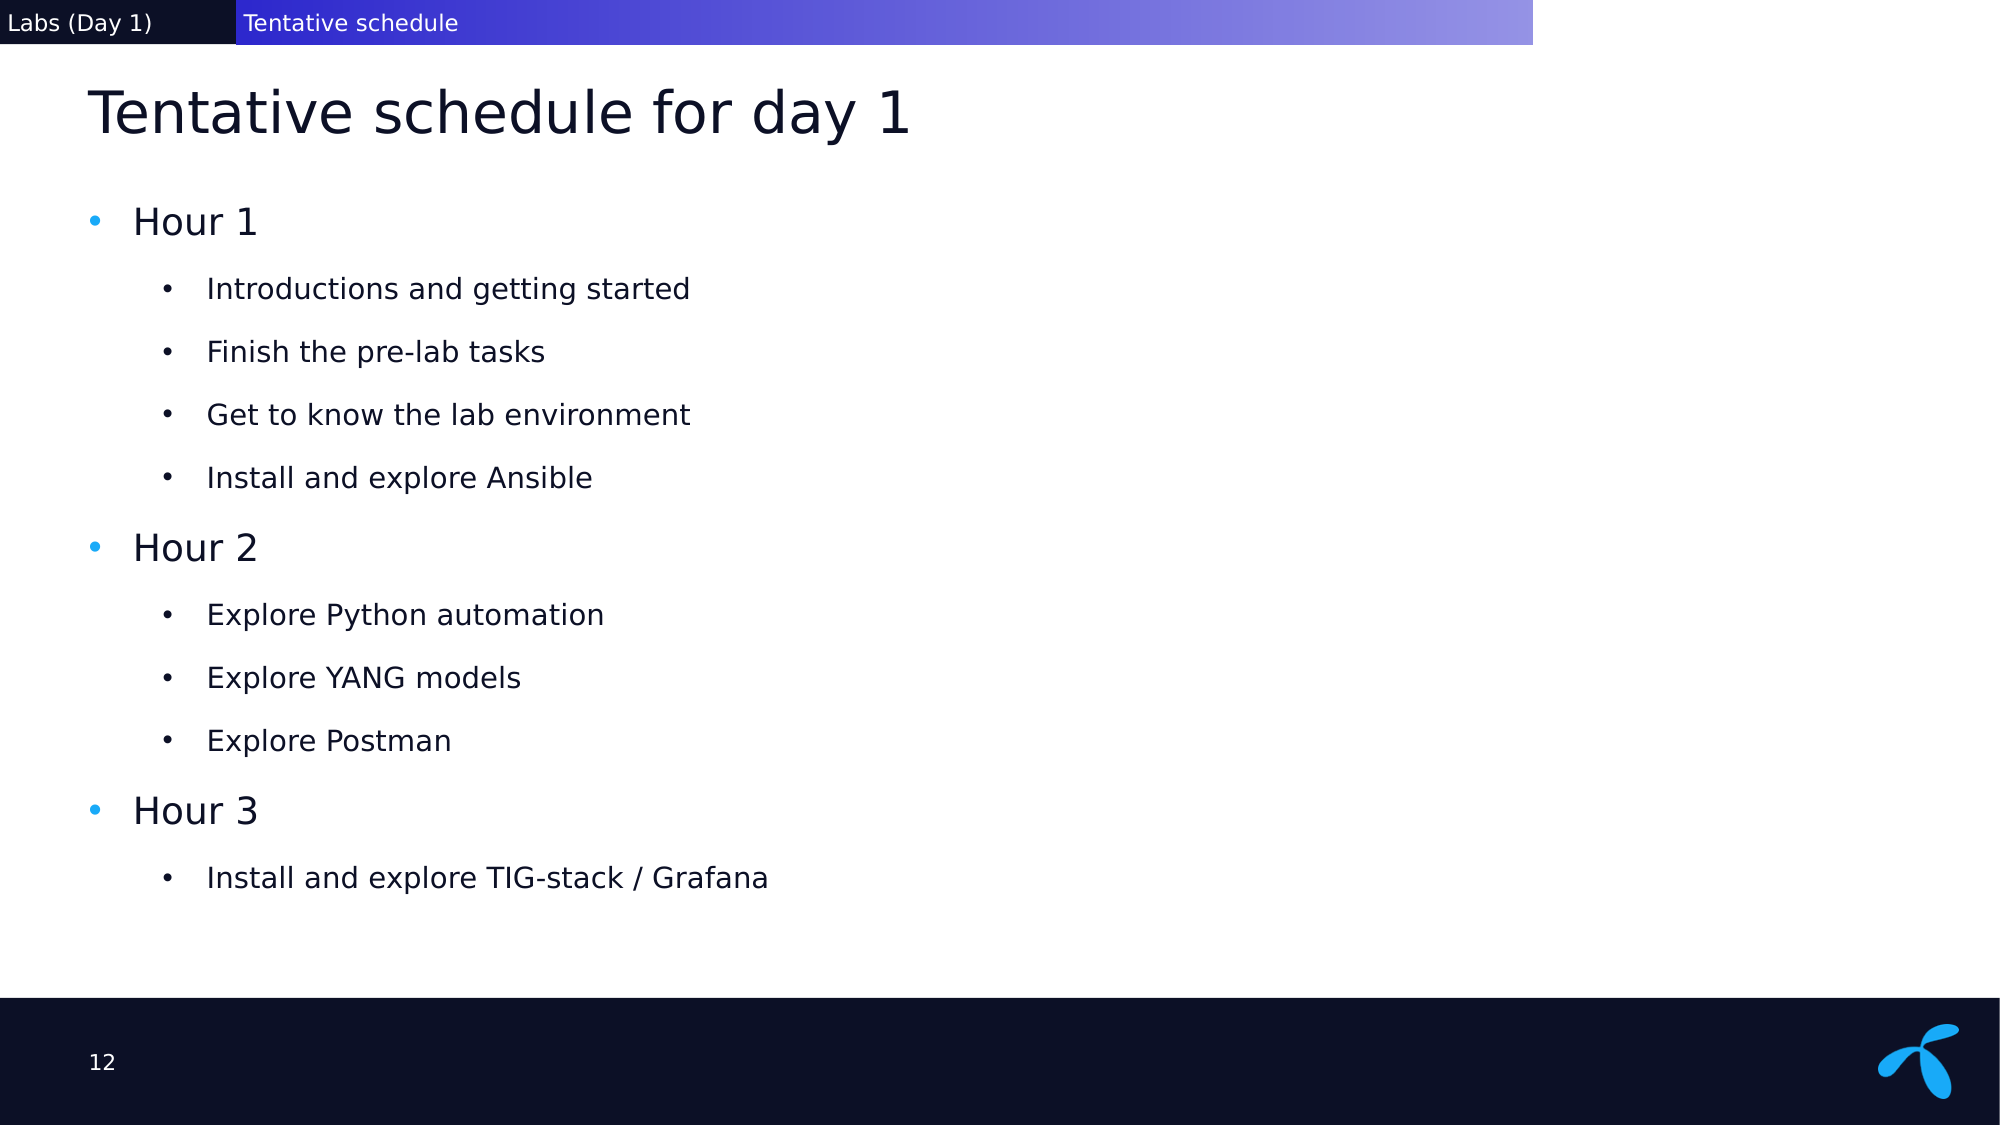

Labs (Day 1)
 Tentative schedule
# Tentative schedule for day 1
Hour 1
Introductions and getting started
Finish the pre-lab tasks
Get to know the lab environment
Install and explore Ansible
Hour 2
Explore Python automation
Explore YANG models
Explore Postman
Hour 3
Install and explore TIG-stack / Grafana
12